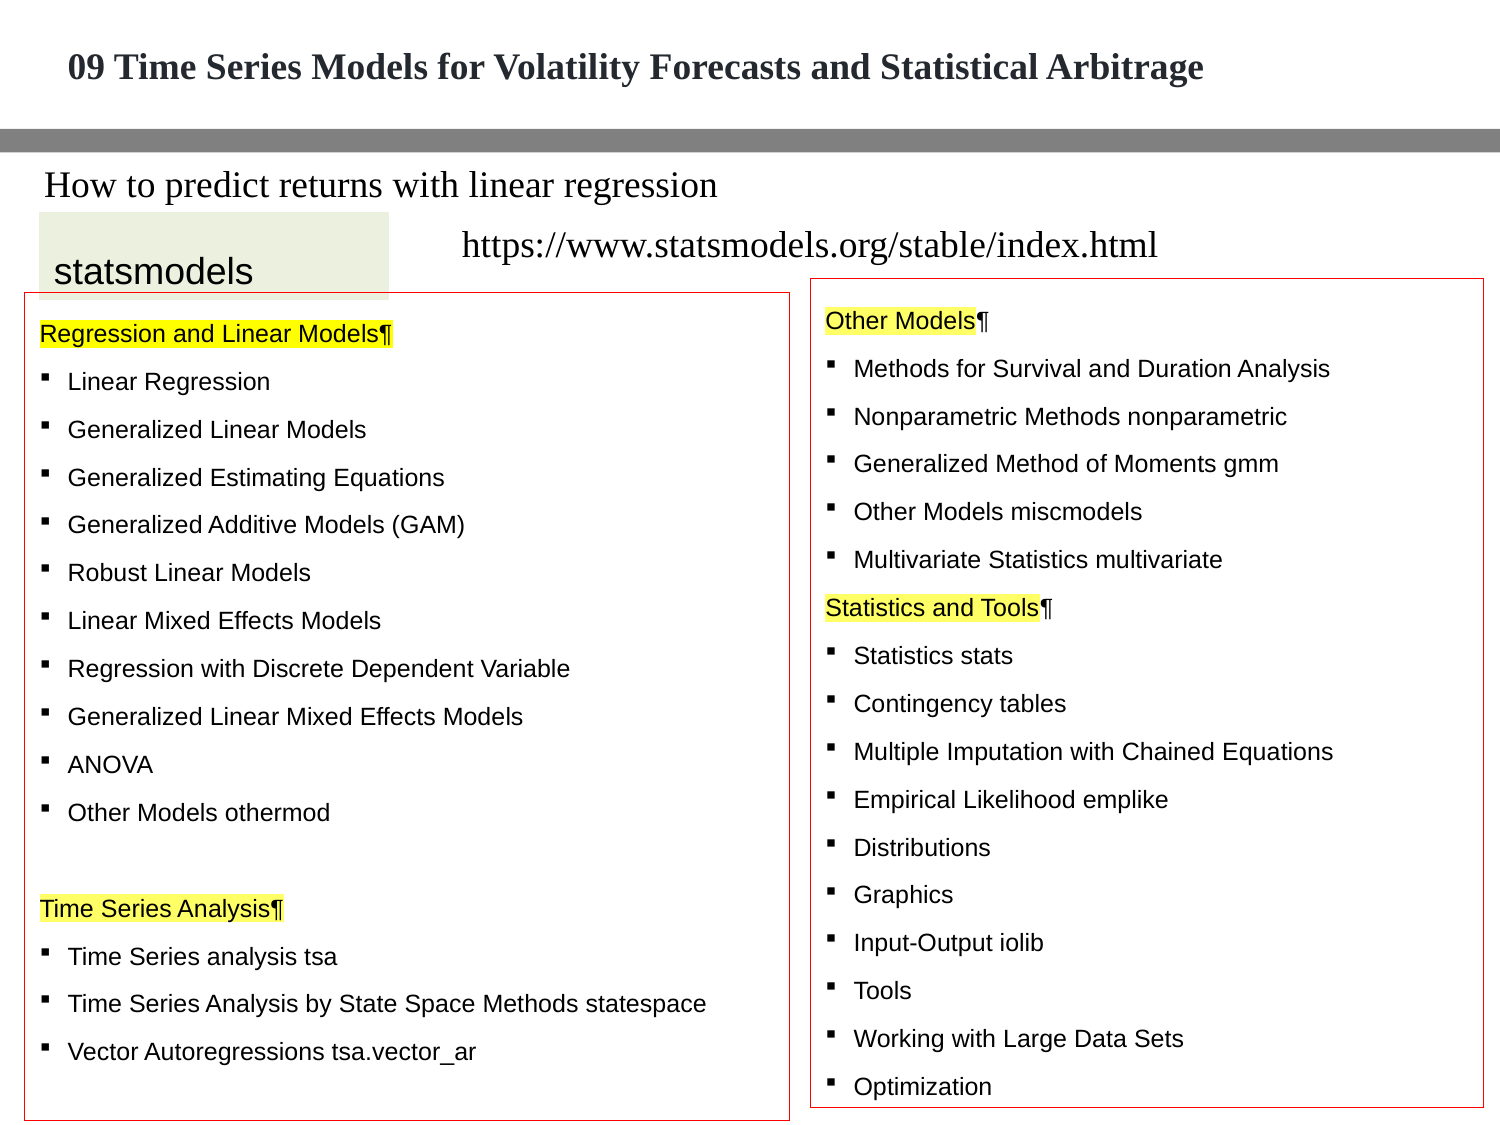

09 Time Series Models for Volatility Forecasts and Statistical Arbitrage

How to predict returns with linear regression
statsmodels
https://www.statsmodels.org/stable/index.html
Other Models¶
Methods for Survival and Duration Analysis
Nonparametric Methods nonparametric
Generalized Method of Moments gmm
Other Models miscmodels
Multivariate Statistics multivariate
Statistics and Tools¶
Statistics stats
Contingency tables
Multiple Imputation with Chained Equations
Empirical Likelihood emplike
Distributions
Graphics
Input-Output iolib
Tools
Working with Large Data Sets
Optimization
Regression and Linear Models¶
Linear Regression
Generalized Linear Models
Generalized Estimating Equations
Generalized Additive Models (GAM)
Robust Linear Models
Linear Mixed Effects Models
Regression with Discrete Dependent Variable
Generalized Linear Mixed Effects Models
ANOVA
Other Models othermod

Time Series Analysis¶
Time Series analysis tsa
Time Series Analysis by State Space Methods statespace
Vector Autoregressions tsa.vector_ar